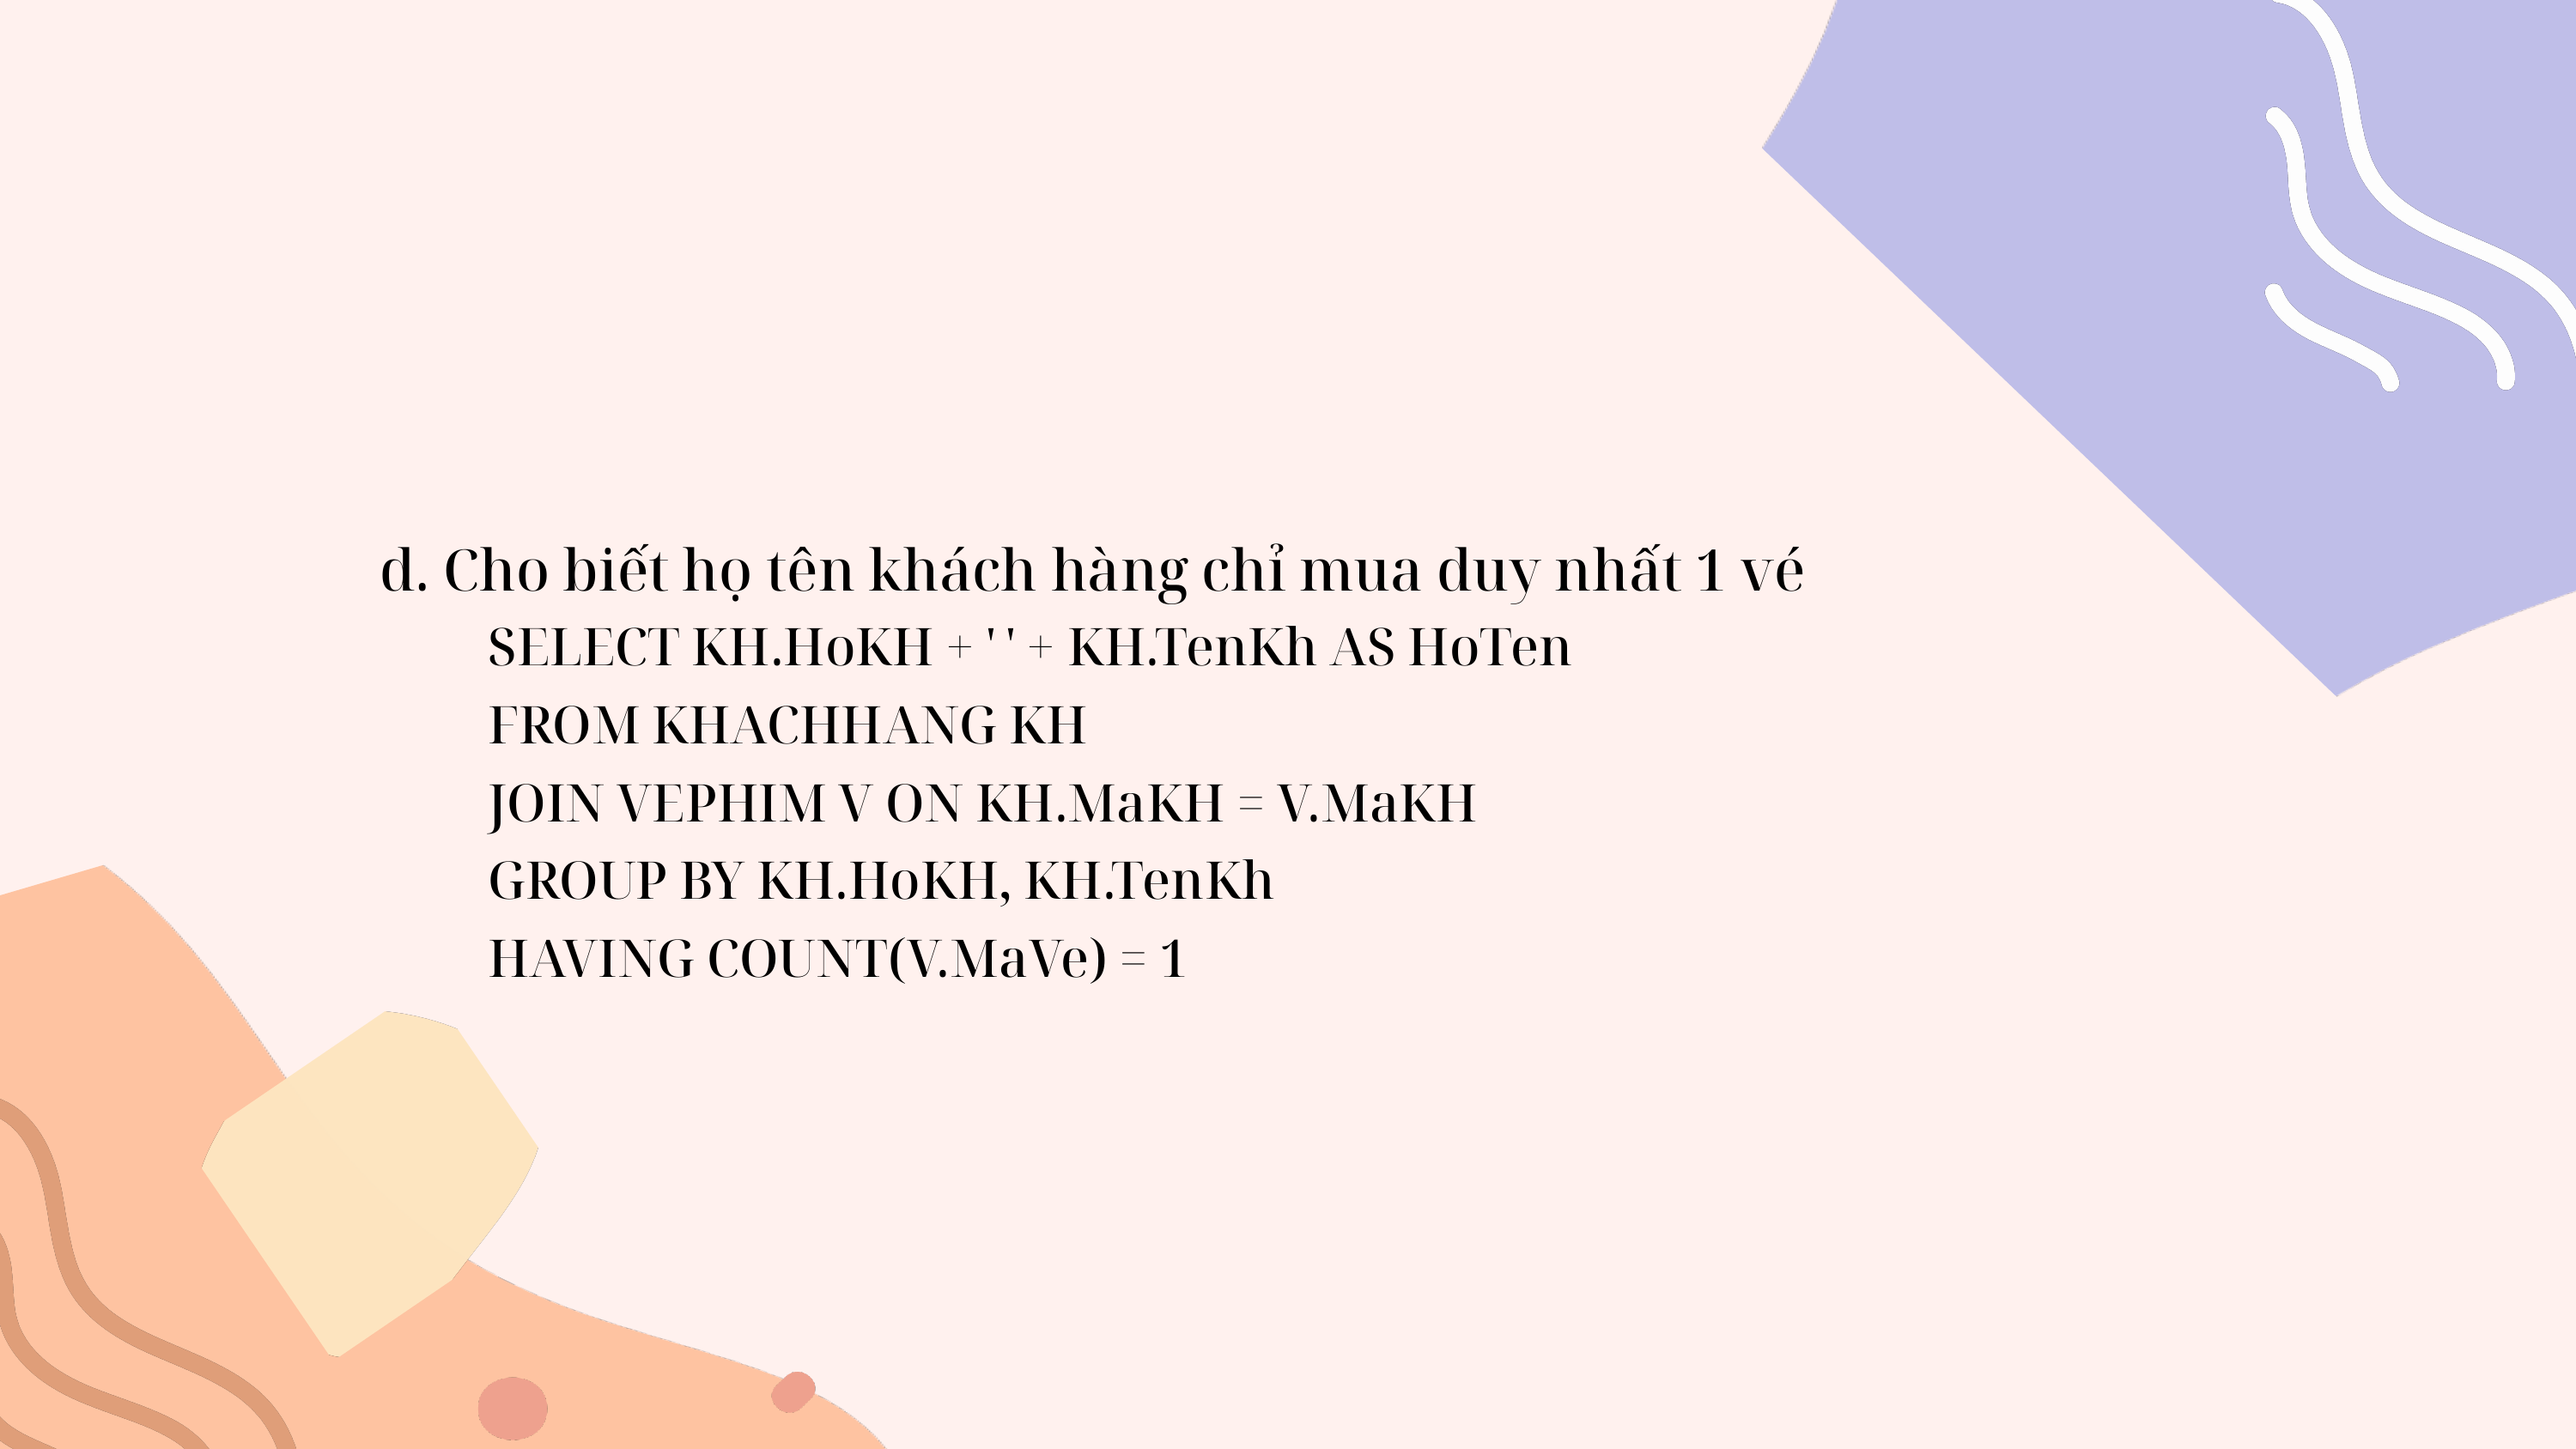

d. Cho biết họ tên khách hàng chỉ mua duy nhất 1 vé
SELECT KH.HoKH + ' ' + KH.TenKh AS HoTen
FROM KHACHHANG KH
JOIN VEPHIM V ON KH.MaKH = V.MaKH
GROUP BY KH.HoKH, KH.TenKh
HAVING COUNT(V.MaVe) = 1